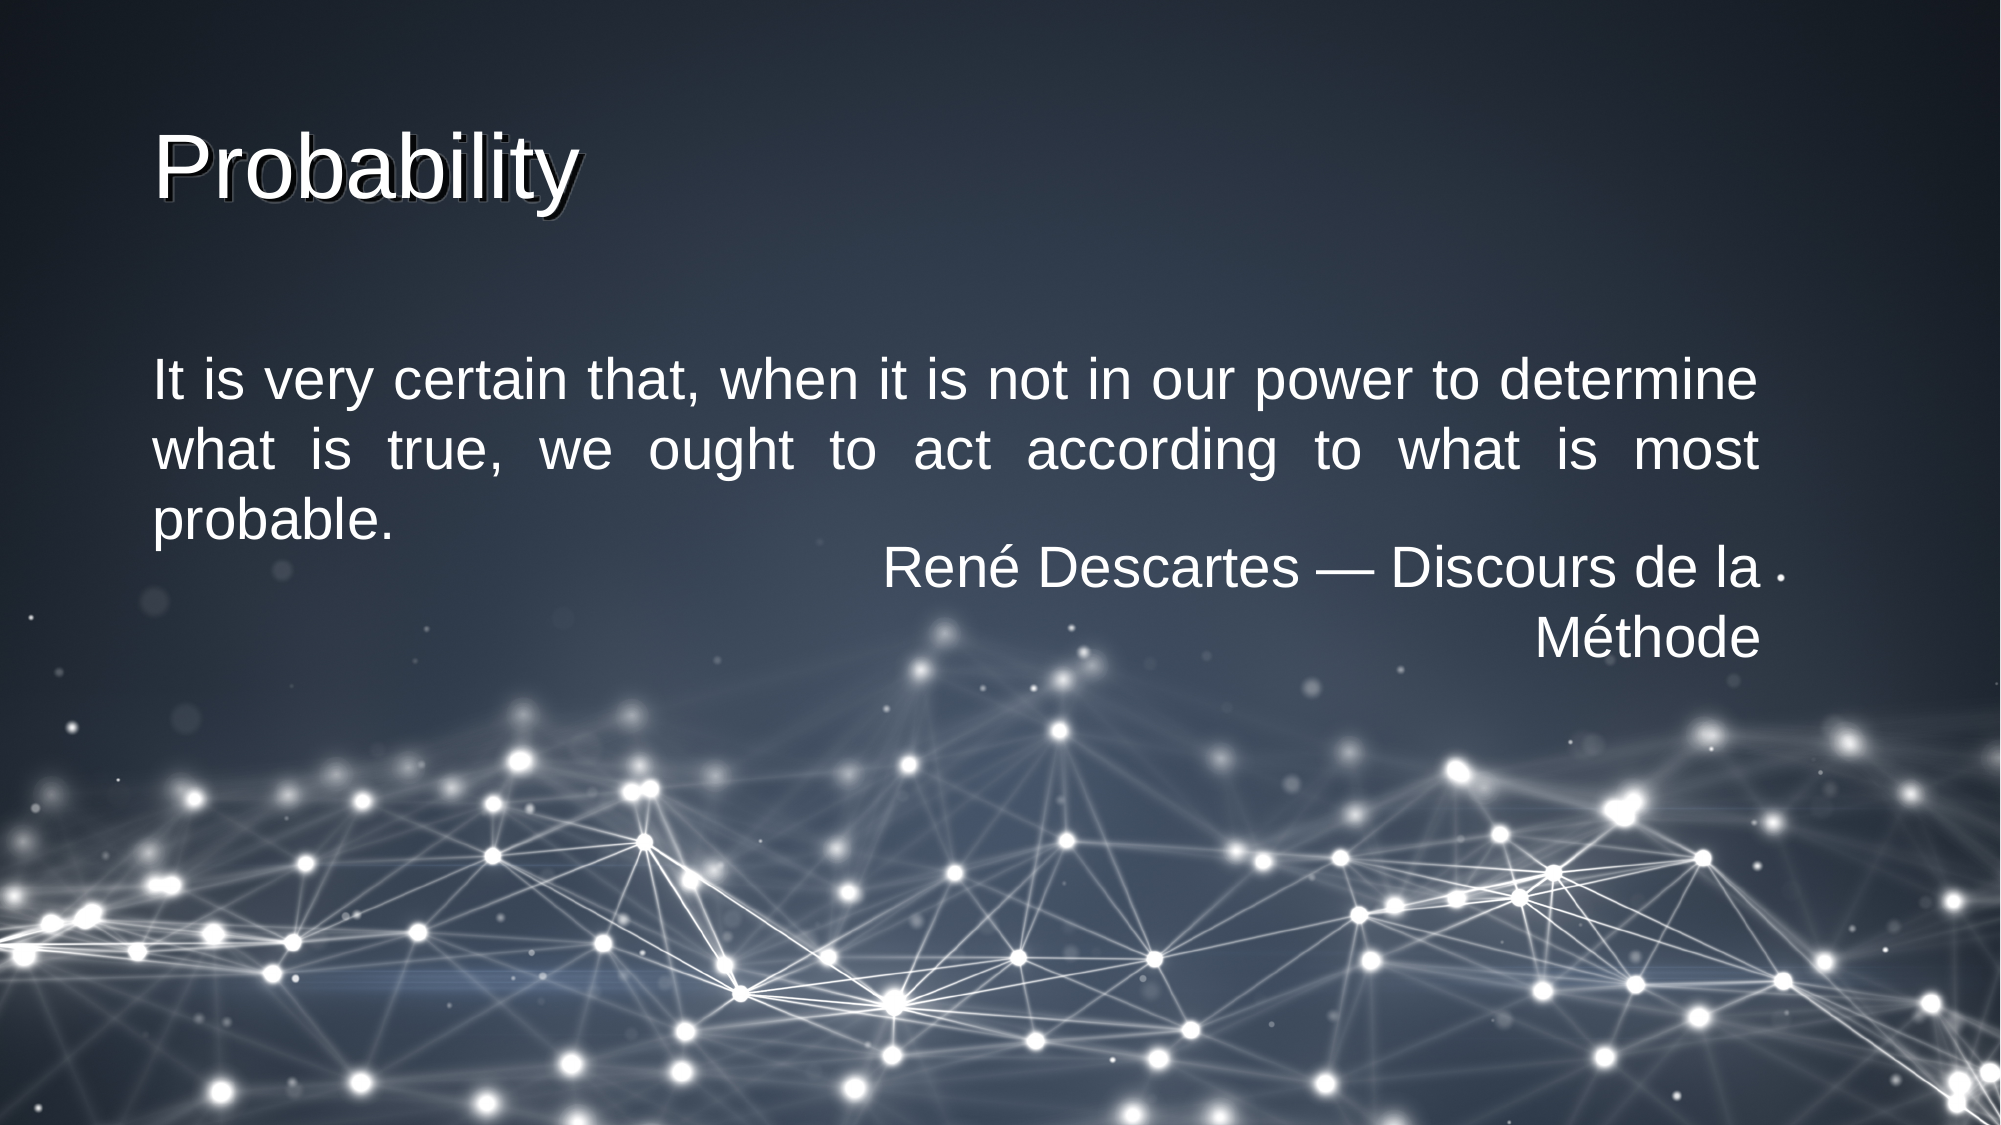

# Probability
It is very certain that, when it is not in our power to determine what is true, we ought to act according to what is most probable.

René Descartes — Discours de la Méthode